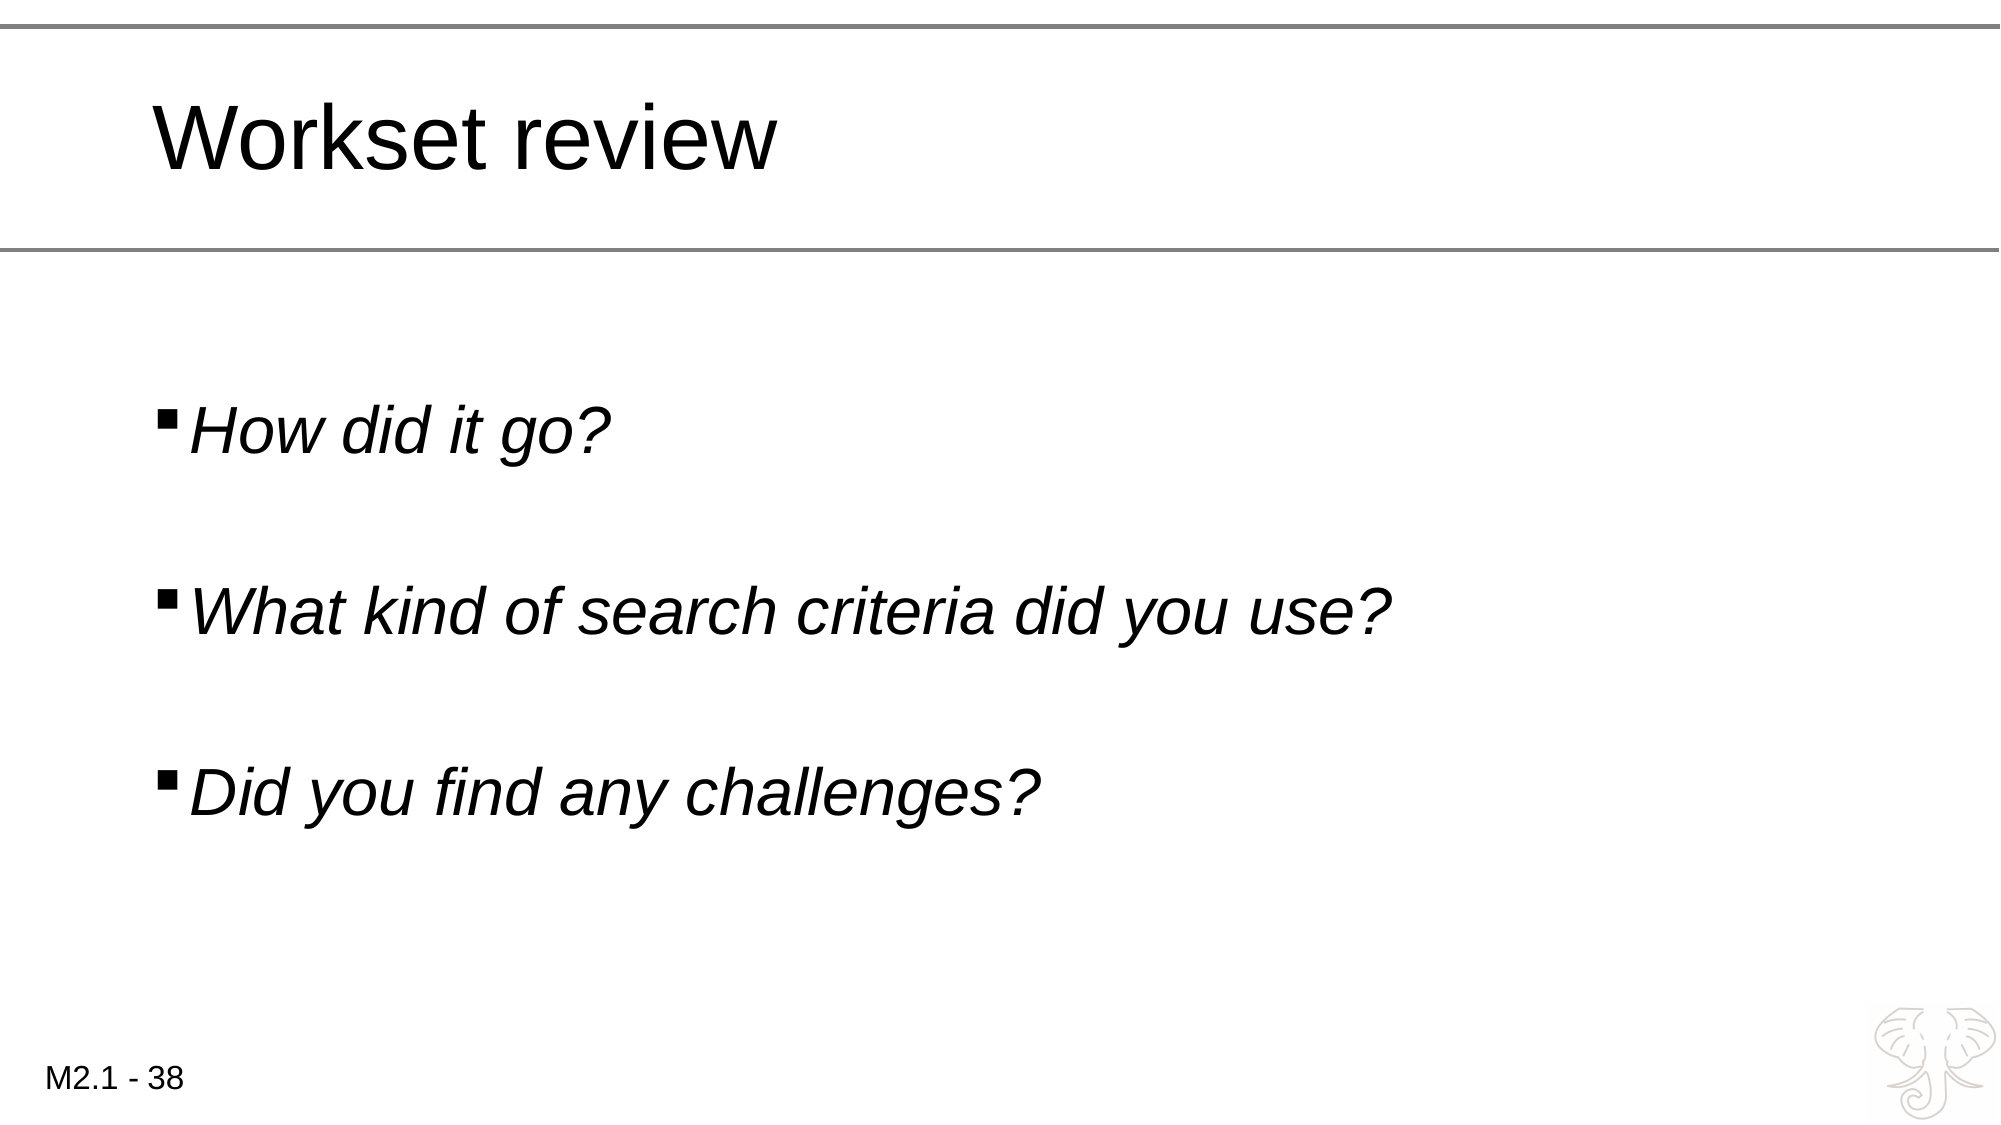

# Workset review
How did it go?
What kind of search criteria did you use?
Did you find any challenges?
38